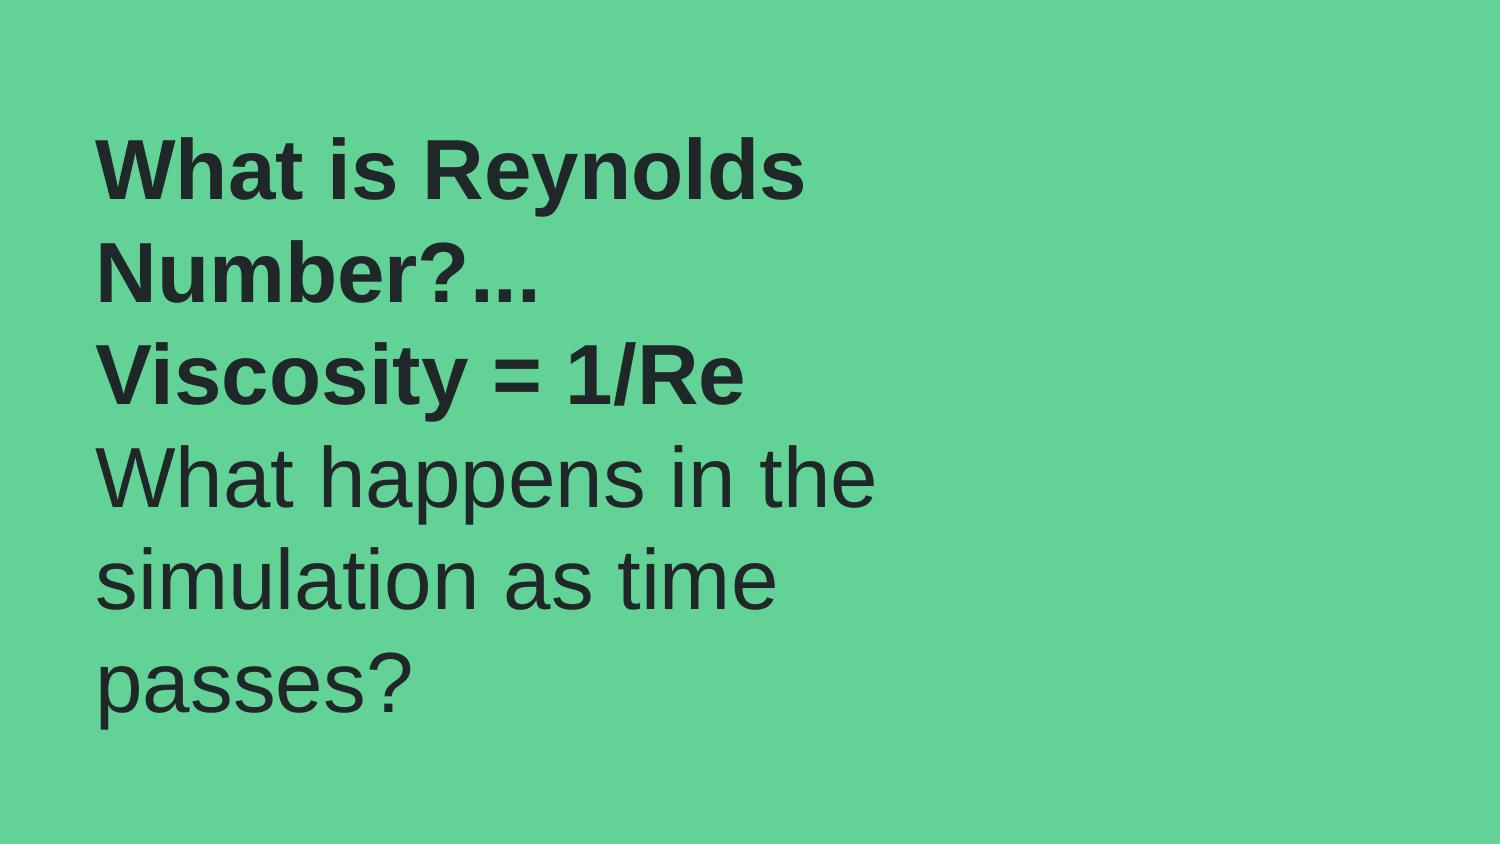

# What is Reynolds Number?...
Viscosity = 1/Re
What happens in the simulation as time passes?